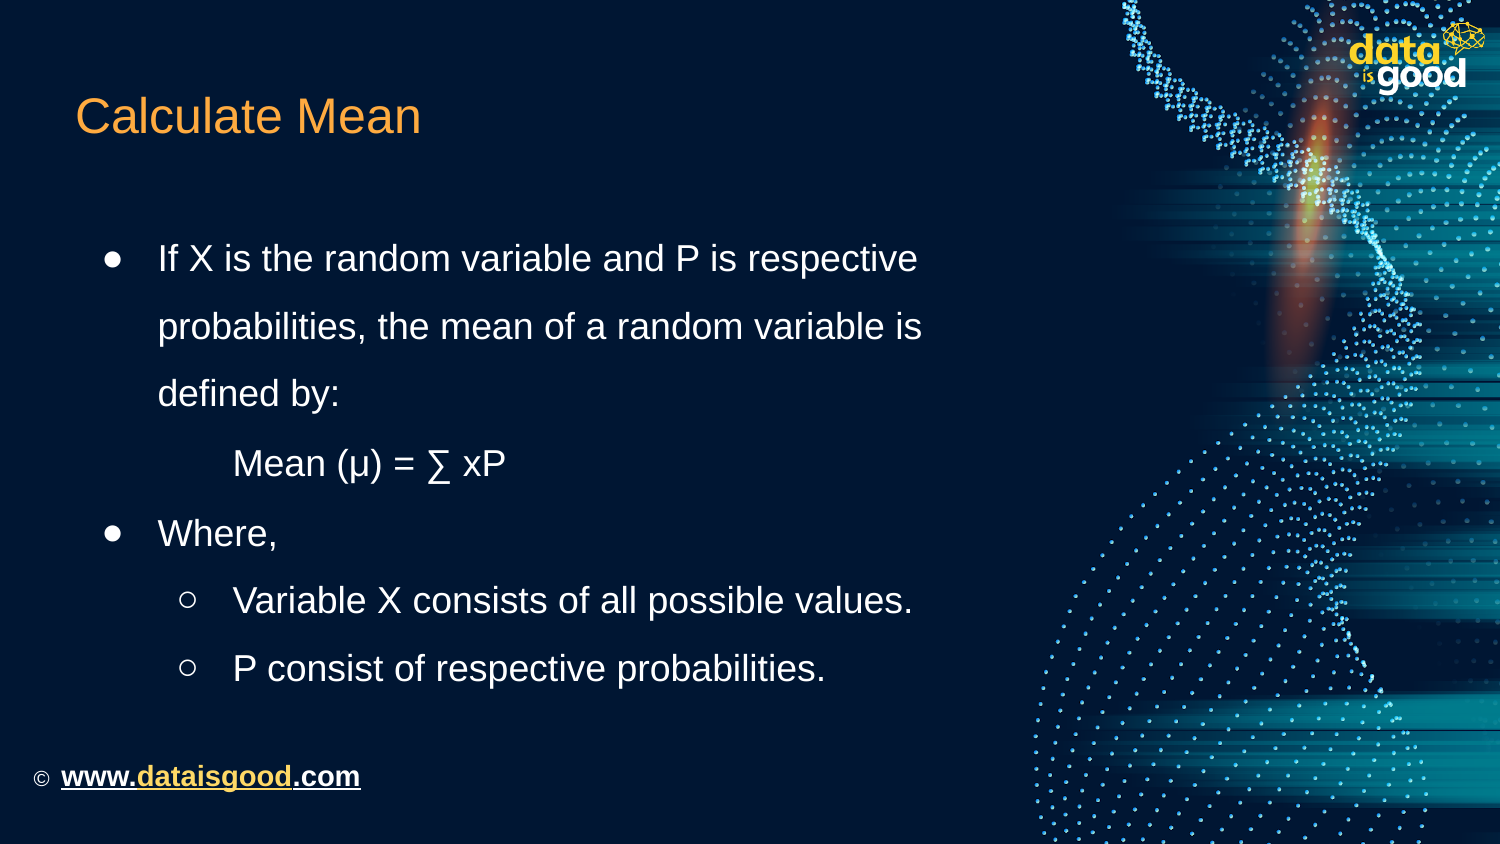

# Calculate Mean
If X is the random variable and P is respective probabilities, the mean of a random variable is defined by:
Mean (μ) = ∑ xP
Where,
Variable X consists of all possible values.
P consist of respective probabilities.